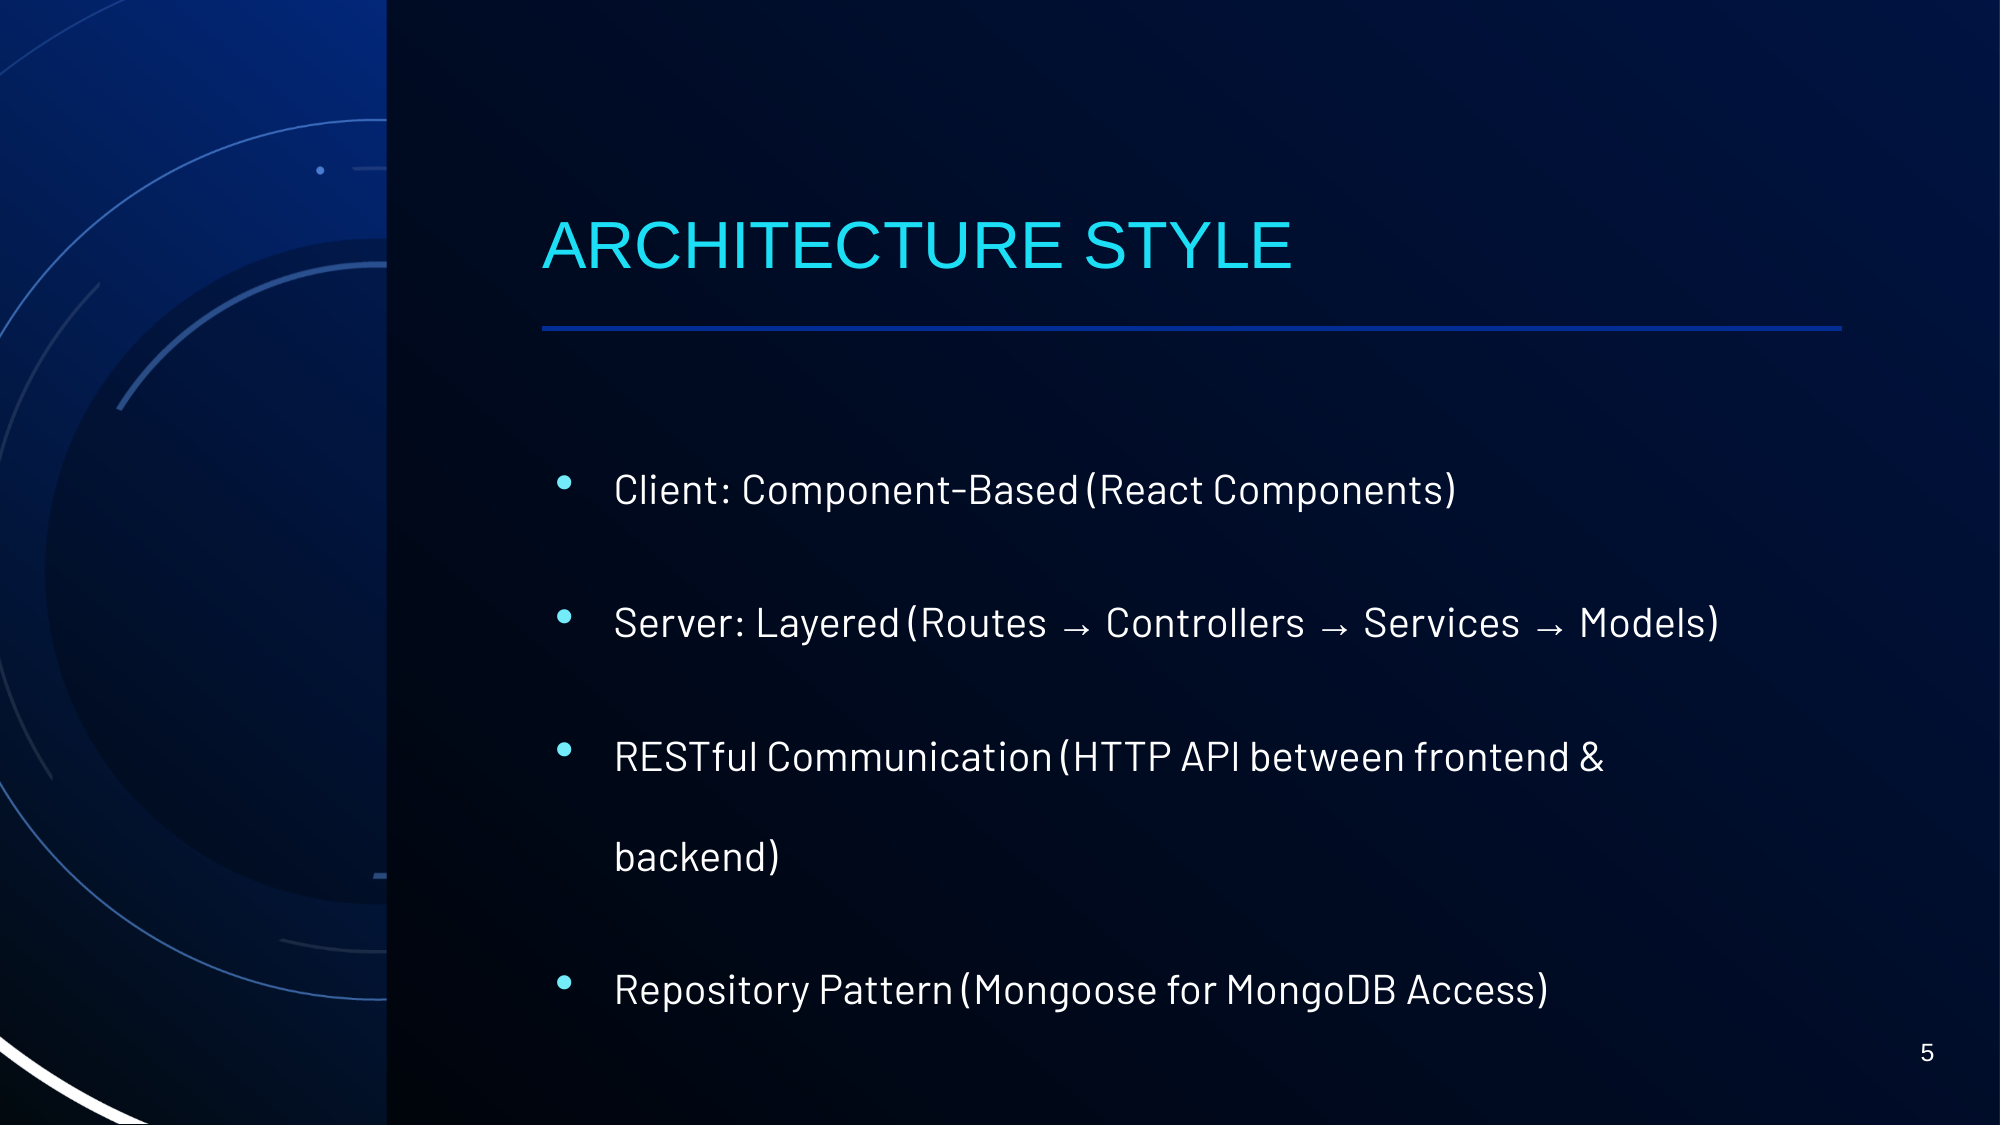

# Architecture Style
Client: Component-Based (React Components)
Server: Layered (Routes → Controllers → Services → Models)
RESTful Communication (HTTP API between frontend & backend)
Repository Pattern (Mongoose for MongoDB Access)
5